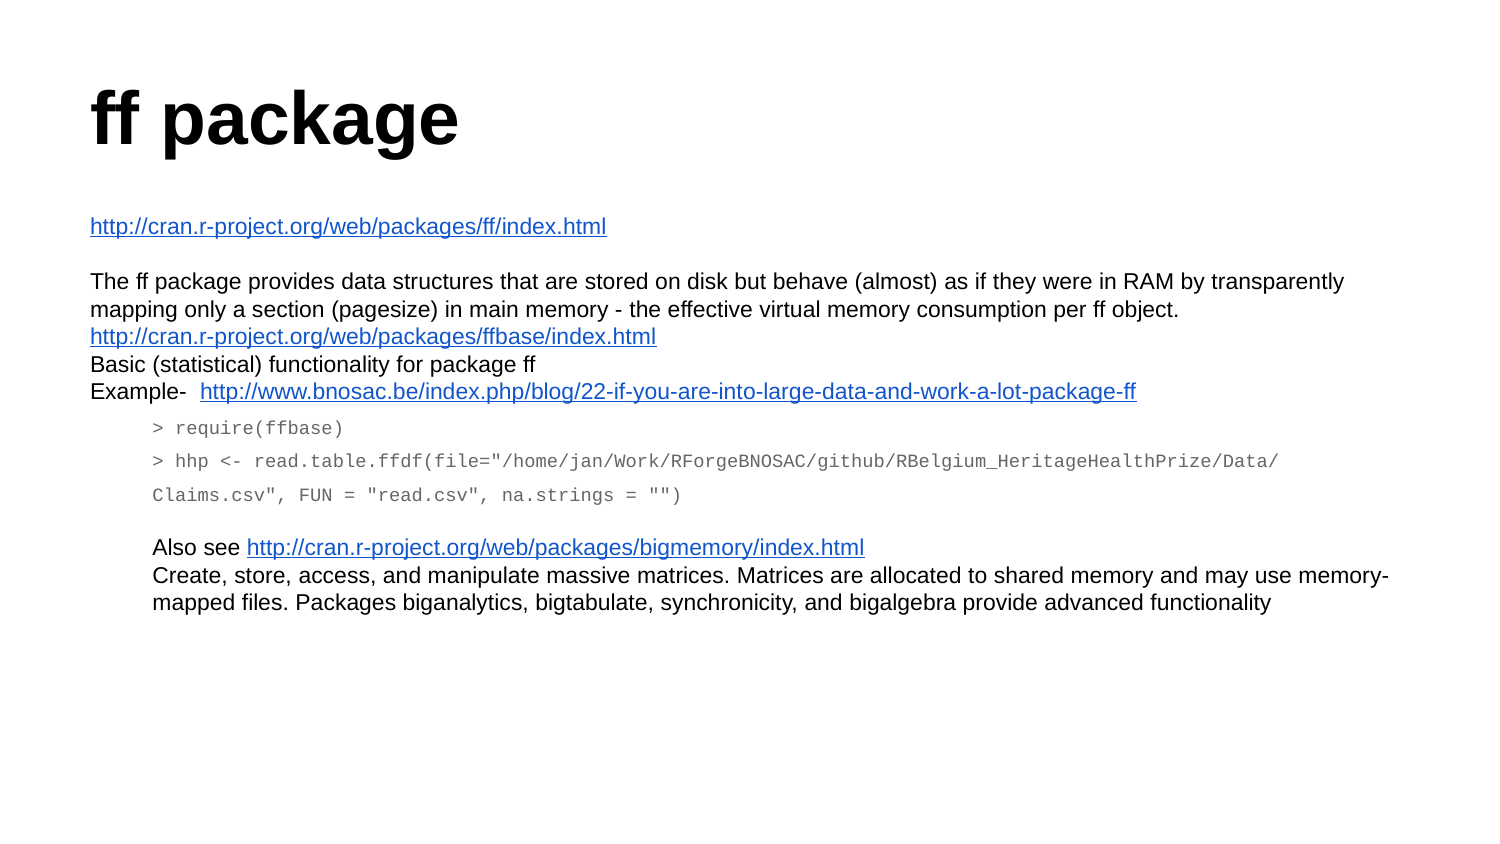

# ff package
http://cran.r-project.org/web/packages/ff/index.html

The ff package provides data structures that are stored on disk but behave (almost) as if they were in RAM by transparently mapping only a section (pagesize) in main memory - the effective virtual memory consumption per ff object.
http://cran.r-project.org/web/packages/ffbase/index.html
Basic (statistical) functionality for package ff
Example-  http://www.bnosac.be/index.php/blog/22-if-you-are-into-large-data-and-work-a-lot-package-ff
> require(ffbase)
> hhp <- read.table.ffdf(file="/home/jan/Work/RForgeBNOSAC/github/RBelgium_HeritageHealthPrize/Data/Claims.csv", FUN = "read.csv", na.strings = "")

Also see http://cran.r-project.org/web/packages/bigmemory/index.html
Create, store, access, and manipulate massive matrices. Matrices are allocated to shared memory and may use memory-mapped files. Packages biganalytics, bigtabulate, synchronicity, and bigalgebra provide advanced functionality